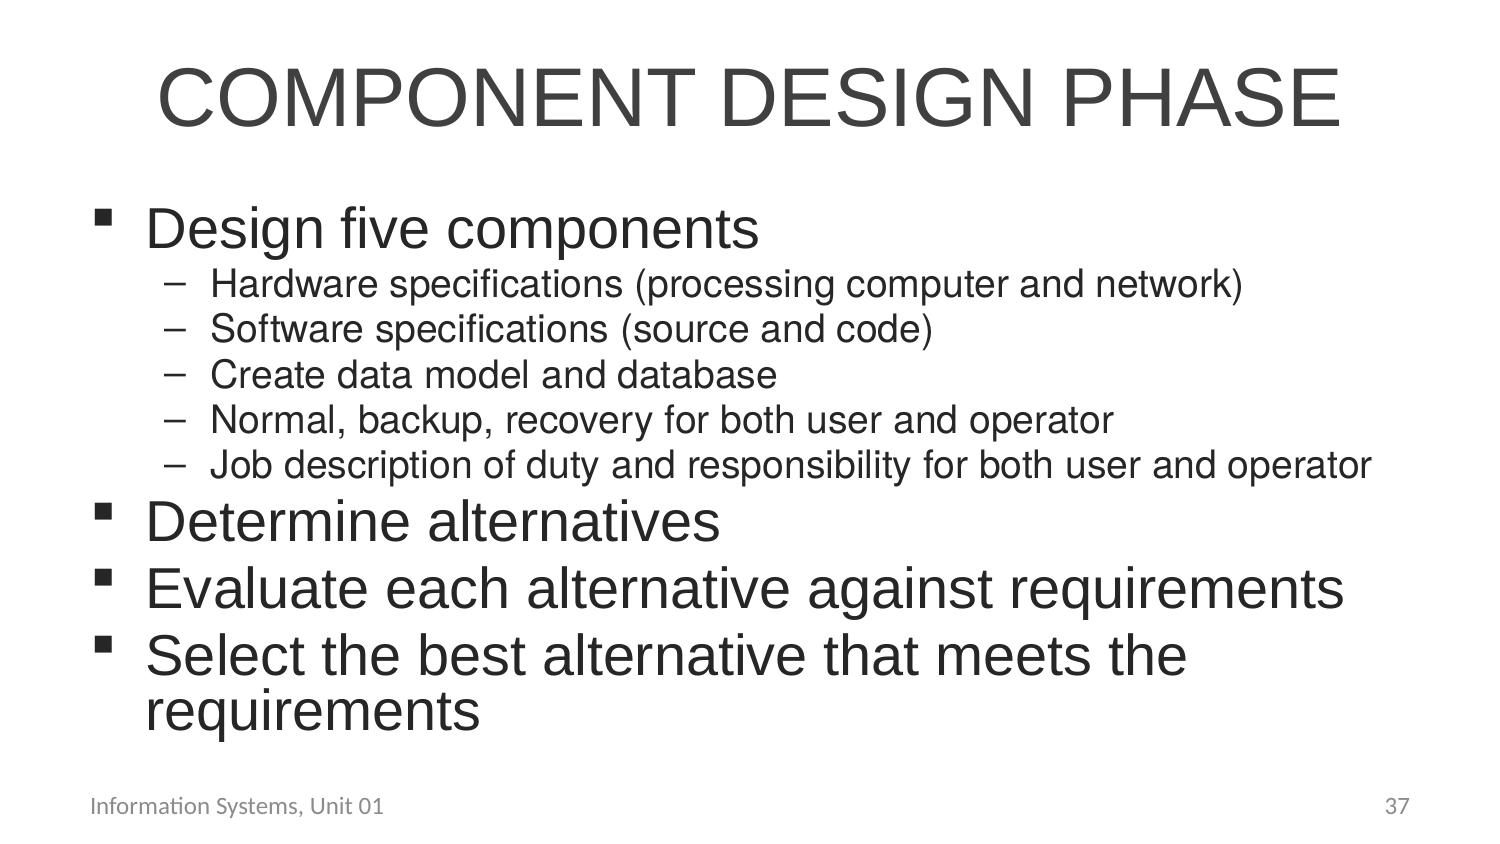

# Component Design Phase
Design five components
Hardware specifications (processing computer and network)
Software specifications (source and code)
Create data model and database
Normal, backup, recovery for both user and operator
Job description of duty and responsibility for both user and operator
Determine alternatives
Evaluate each alternative against requirements
Select the best alternative that meets the requirements
Information Systems, Unit 01
37